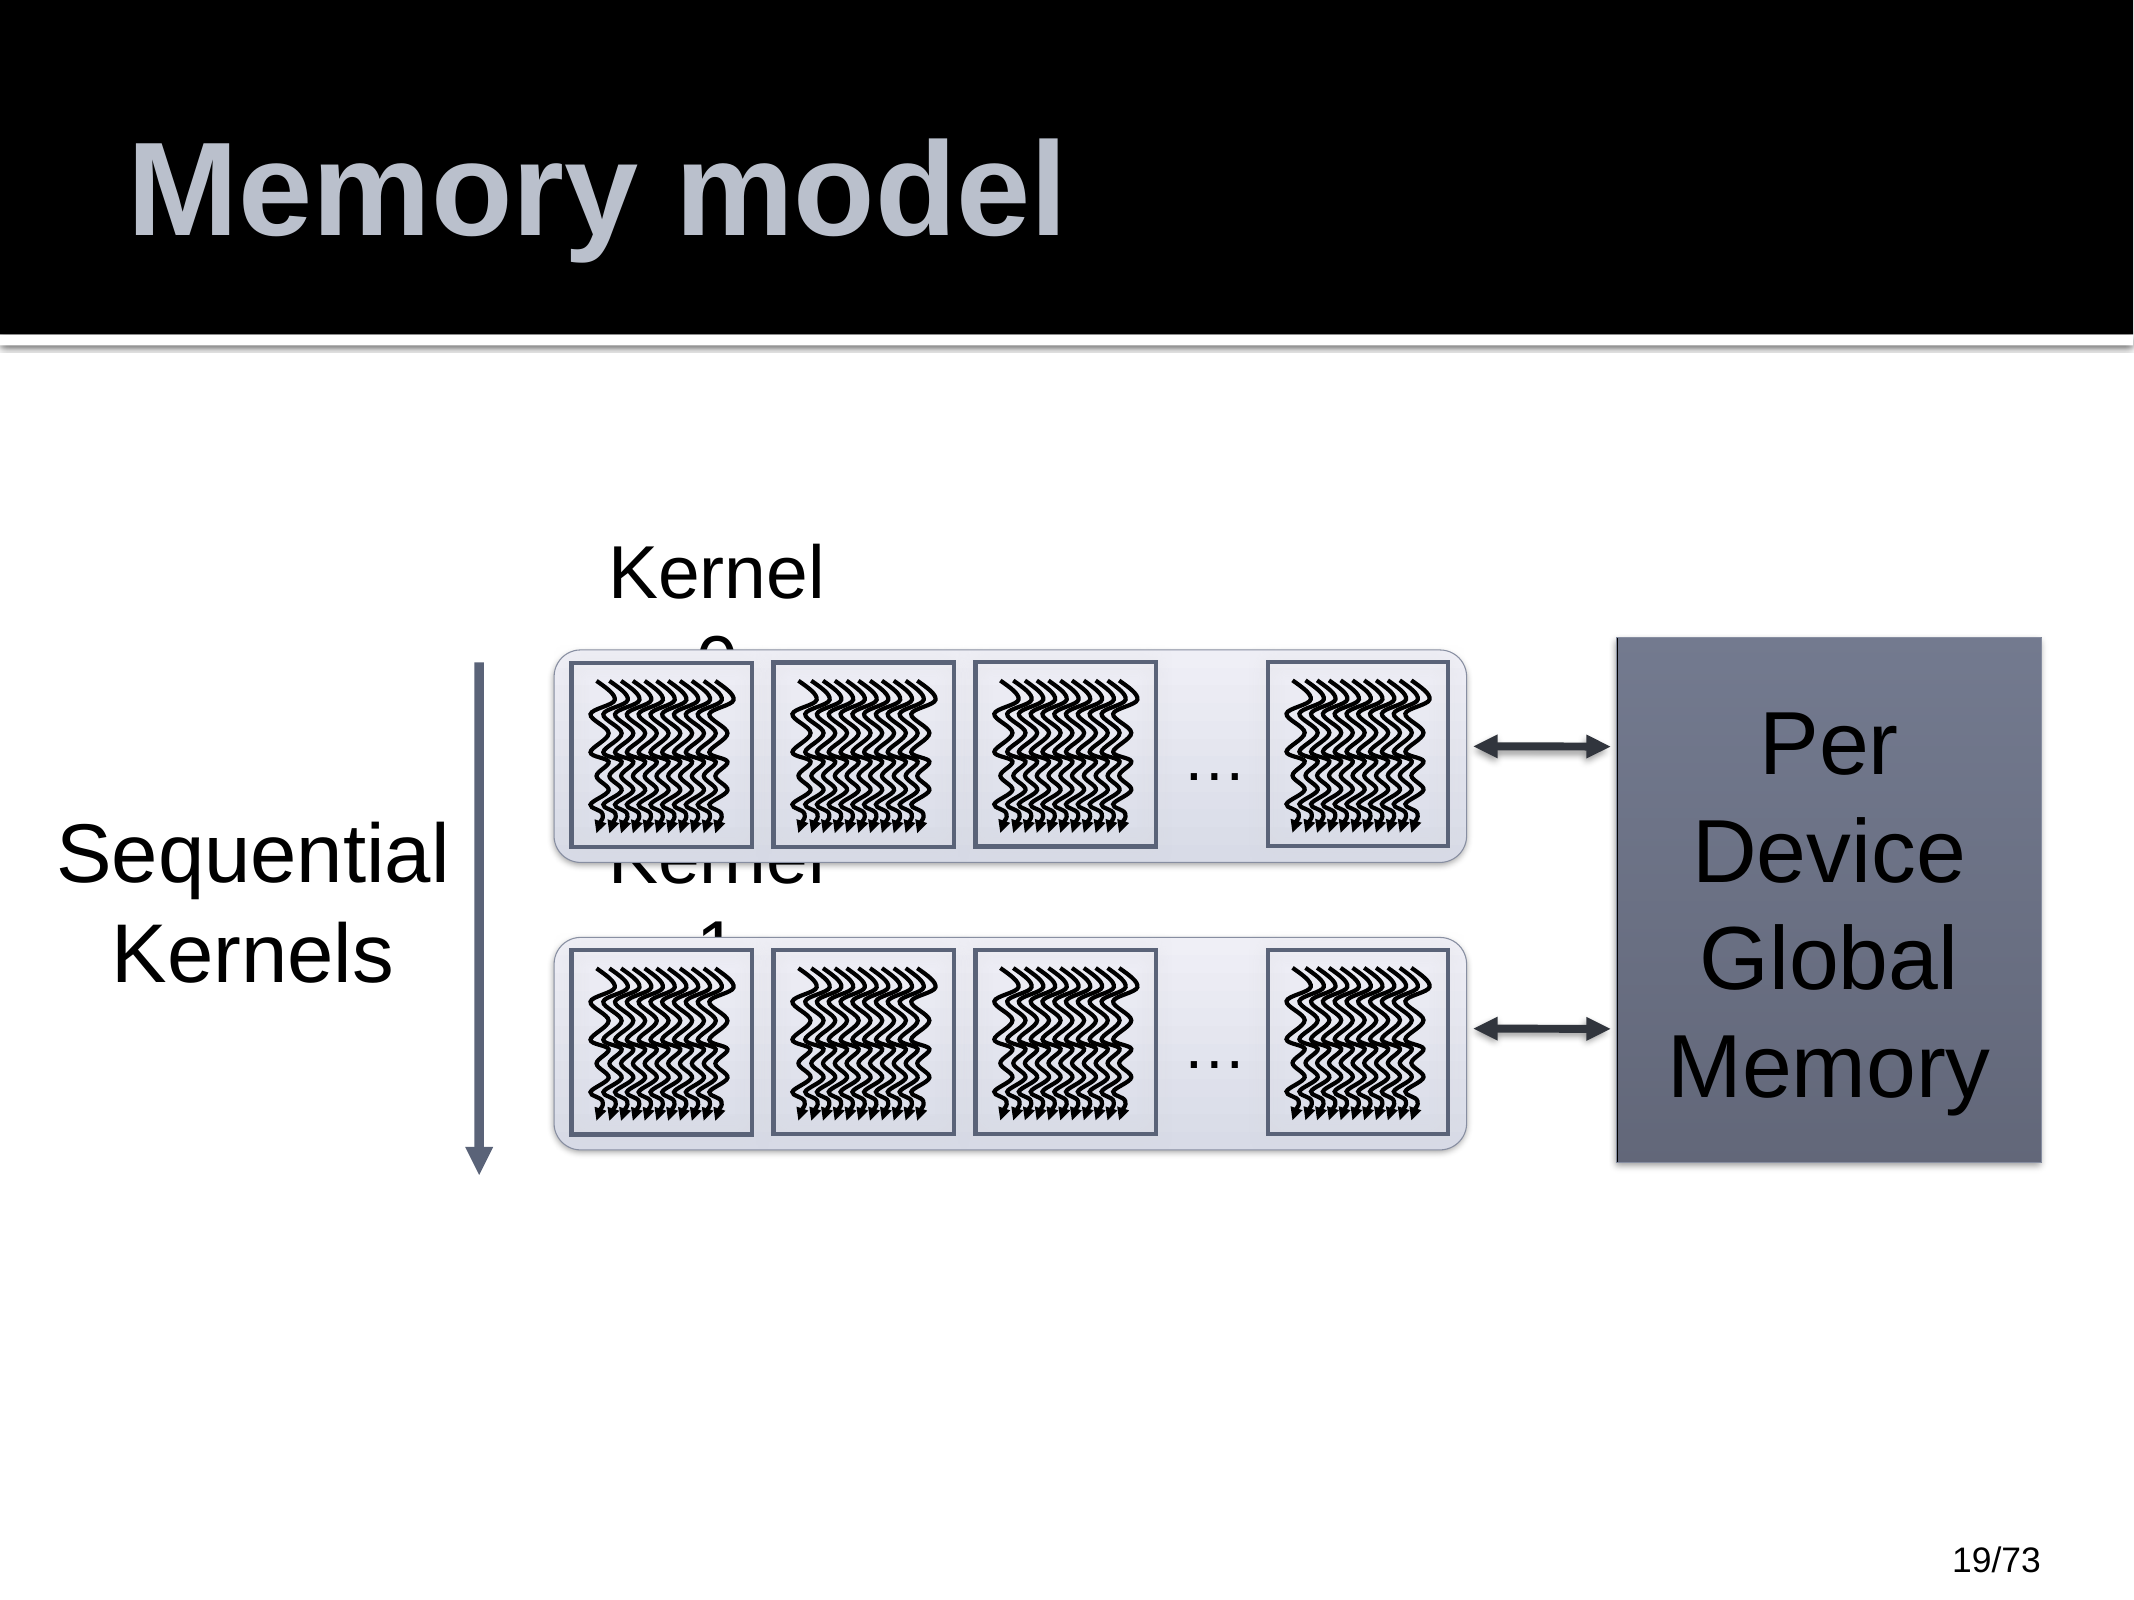

# Memory model
Kernel 0
Per Device Global Memory

…

Sequential
Kernels
Kernel 1

…